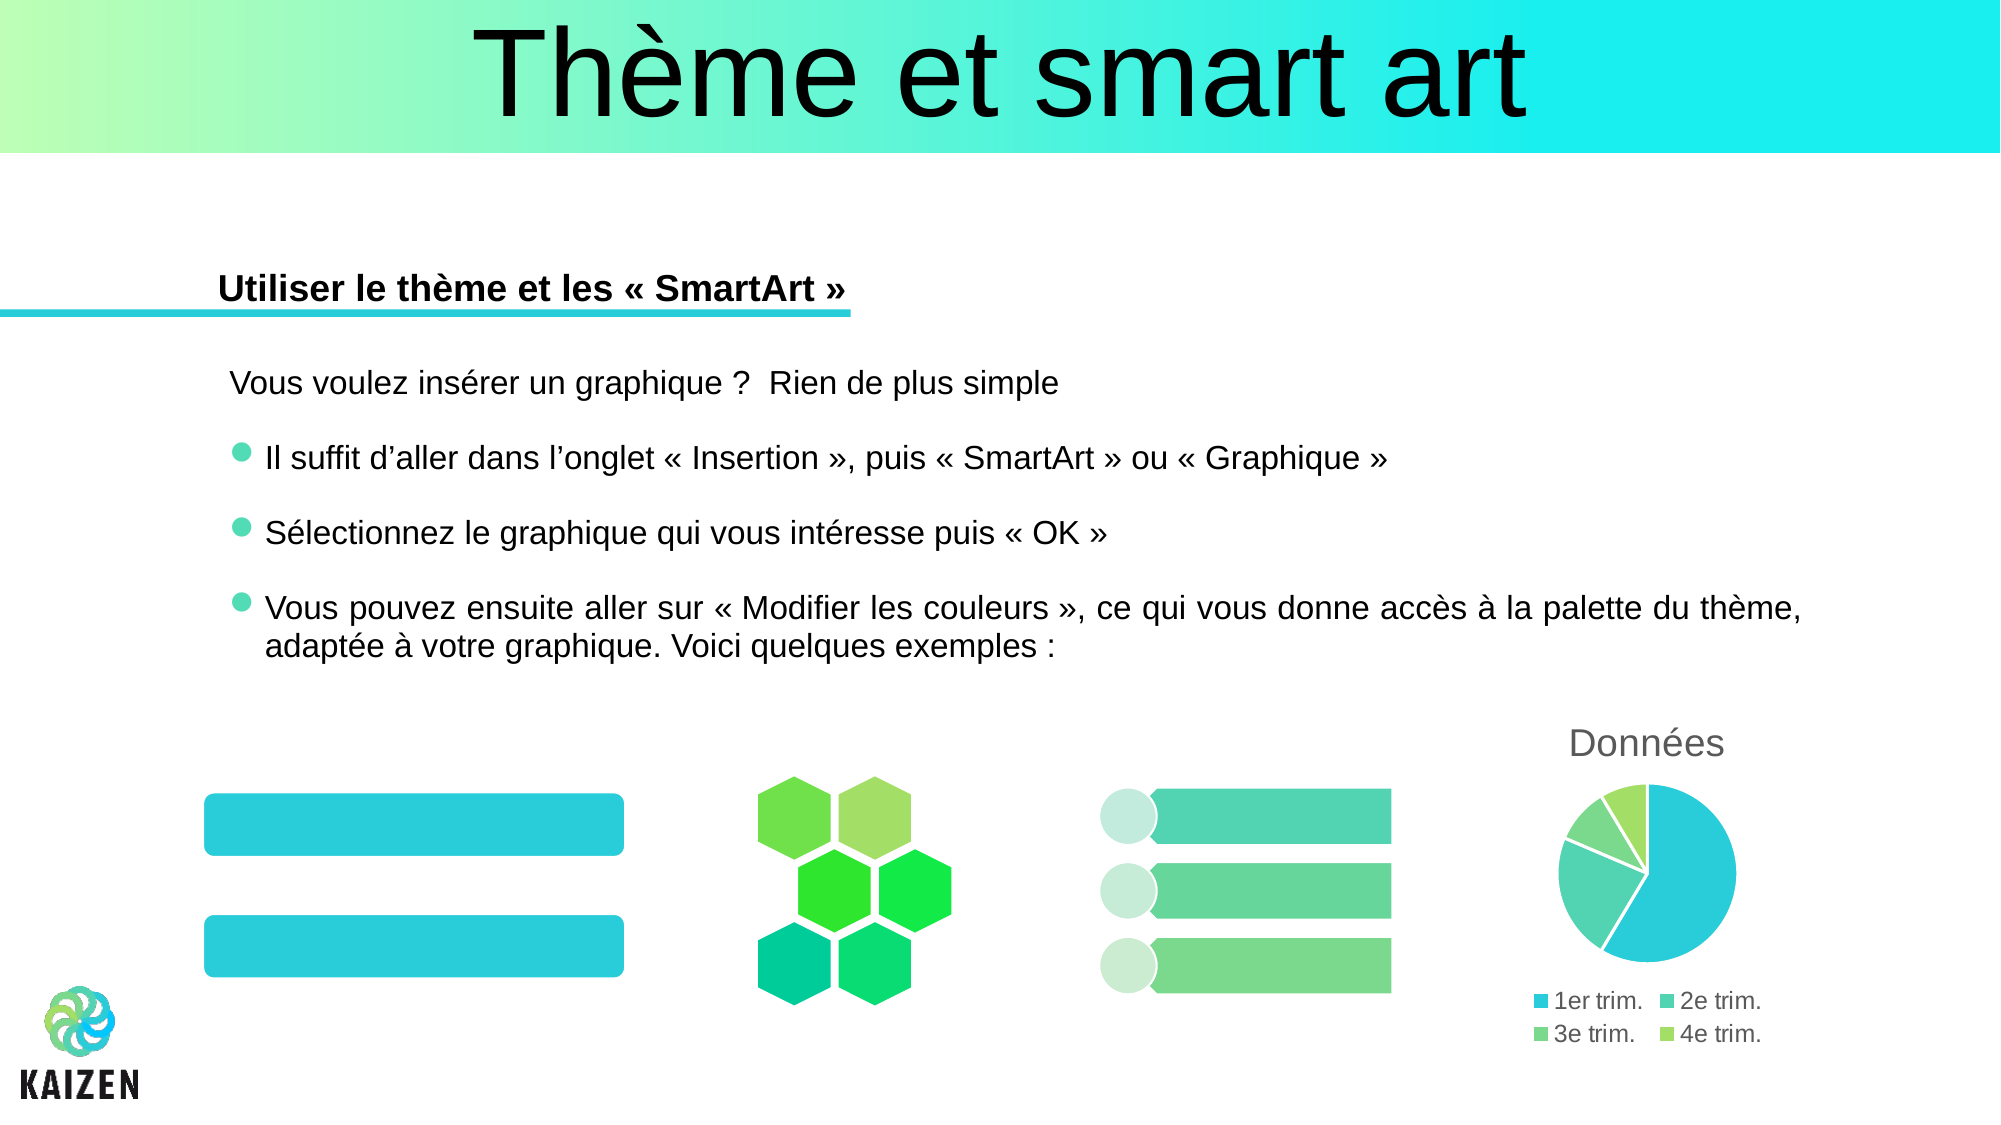

# Thème et smart art
Utiliser le thème et les « SmartArt »

Vous voulez insérer un graphique ?  Rien de plus simple

Il suffit d’aller dans l’onglet « Insertion », puis « SmartArt » ou « Graphique »

Sélectionnez le graphique qui vous intéresse puis « OK »

Vous pouvez ensuite aller sur « Modifier les couleurs », ce qui vous donne accès à la palette du thème, adaptée à votre graphique. Voici quelques exemples :

### Chart: Données

| Category | Ventes |
|---|---|
| 1er trim. | 8.2 |
| 2e trim. | 3.2 |
| 3e trim. | 1.4 |
| 4e trim. | 1.2 |